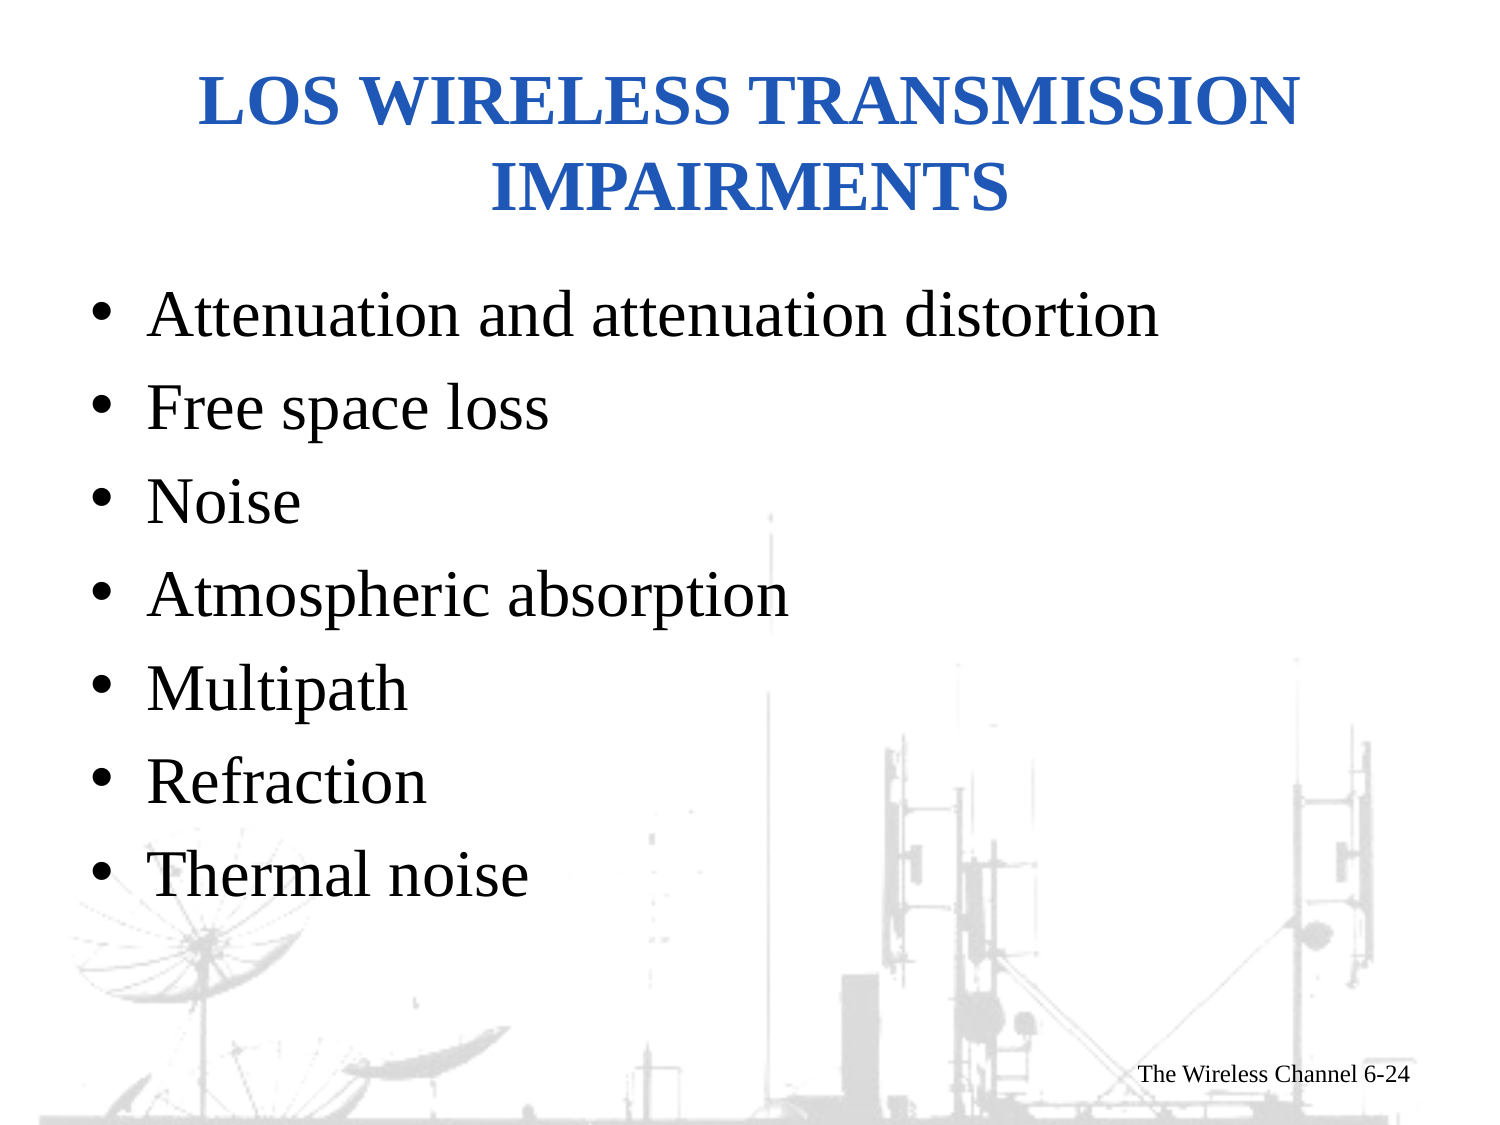

# LOS Wireless Transmission Impairments
Attenuation and attenuation distortion
Free space loss
Noise
Atmospheric absorption
Multipath
Refraction
Thermal noise
The Wireless Channel 6-24